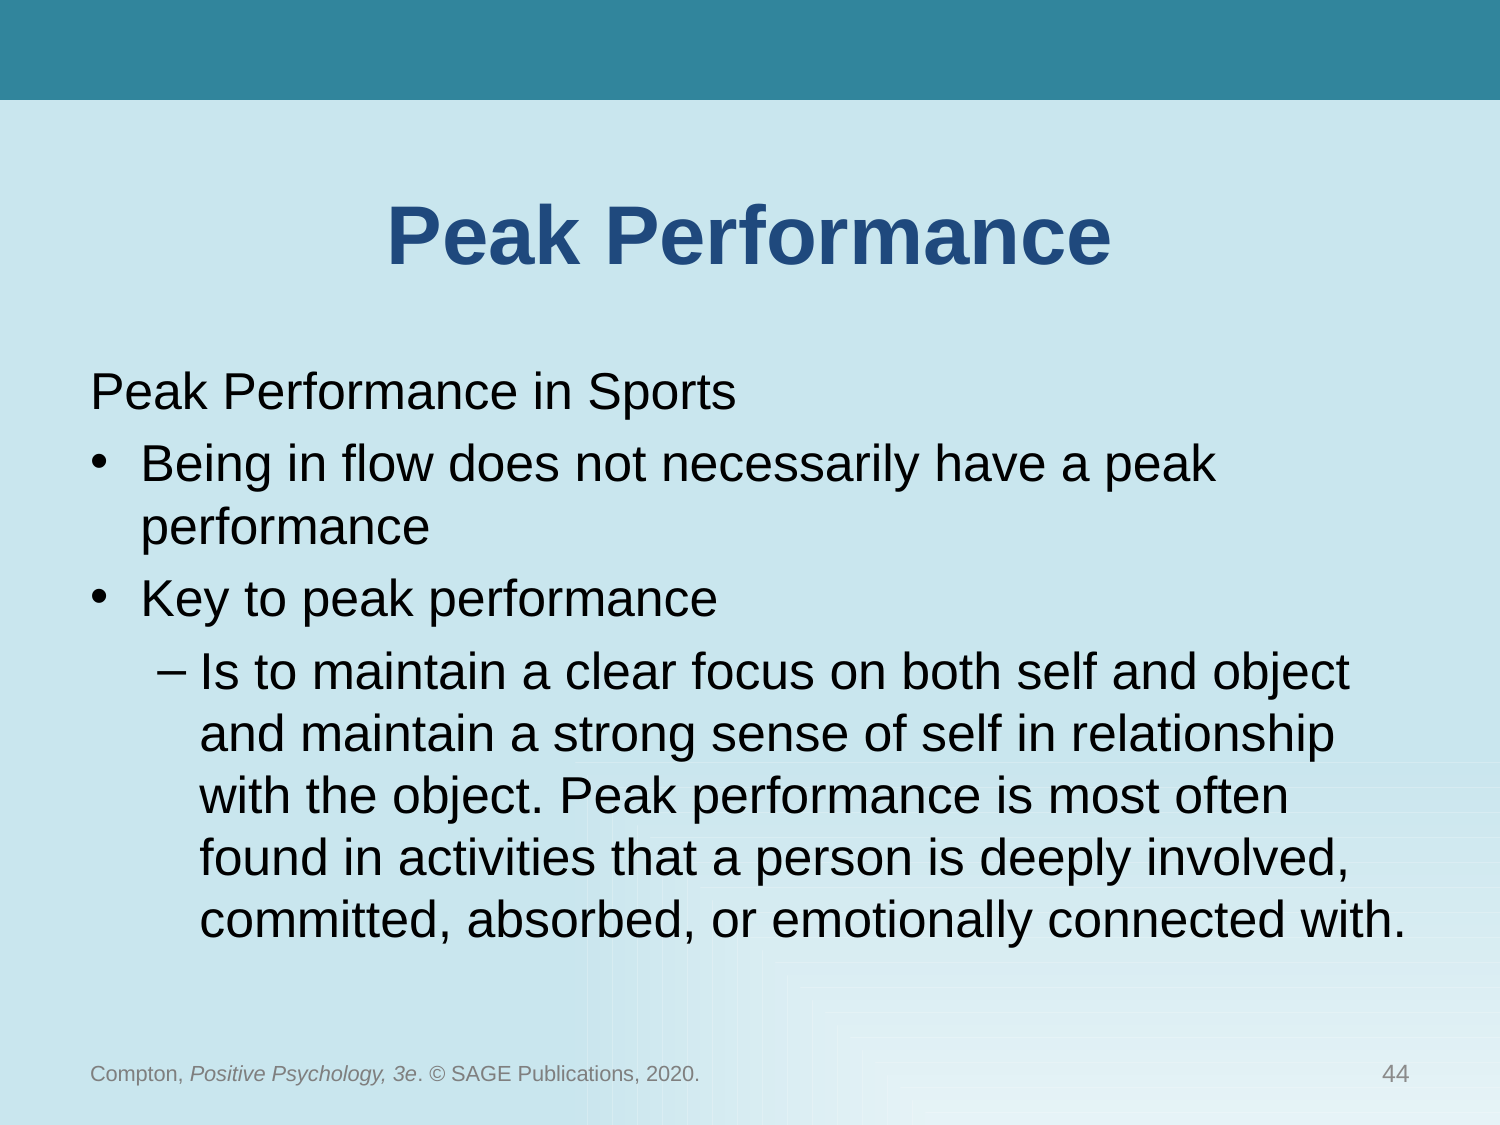

# Peak Performance
Peak Performance in Sports
Being in flow does not necessarily have a peak performance
Key to peak performance
Is to maintain a clear focus on both self and object and maintain a strong sense of self in relationship with the object. Peak performance is most often found in activities that a person is deeply involved, committed, absorbed, or emotionally connected with.
Compton, Positive Psychology, 3e. © SAGE Publications, 2020.
44